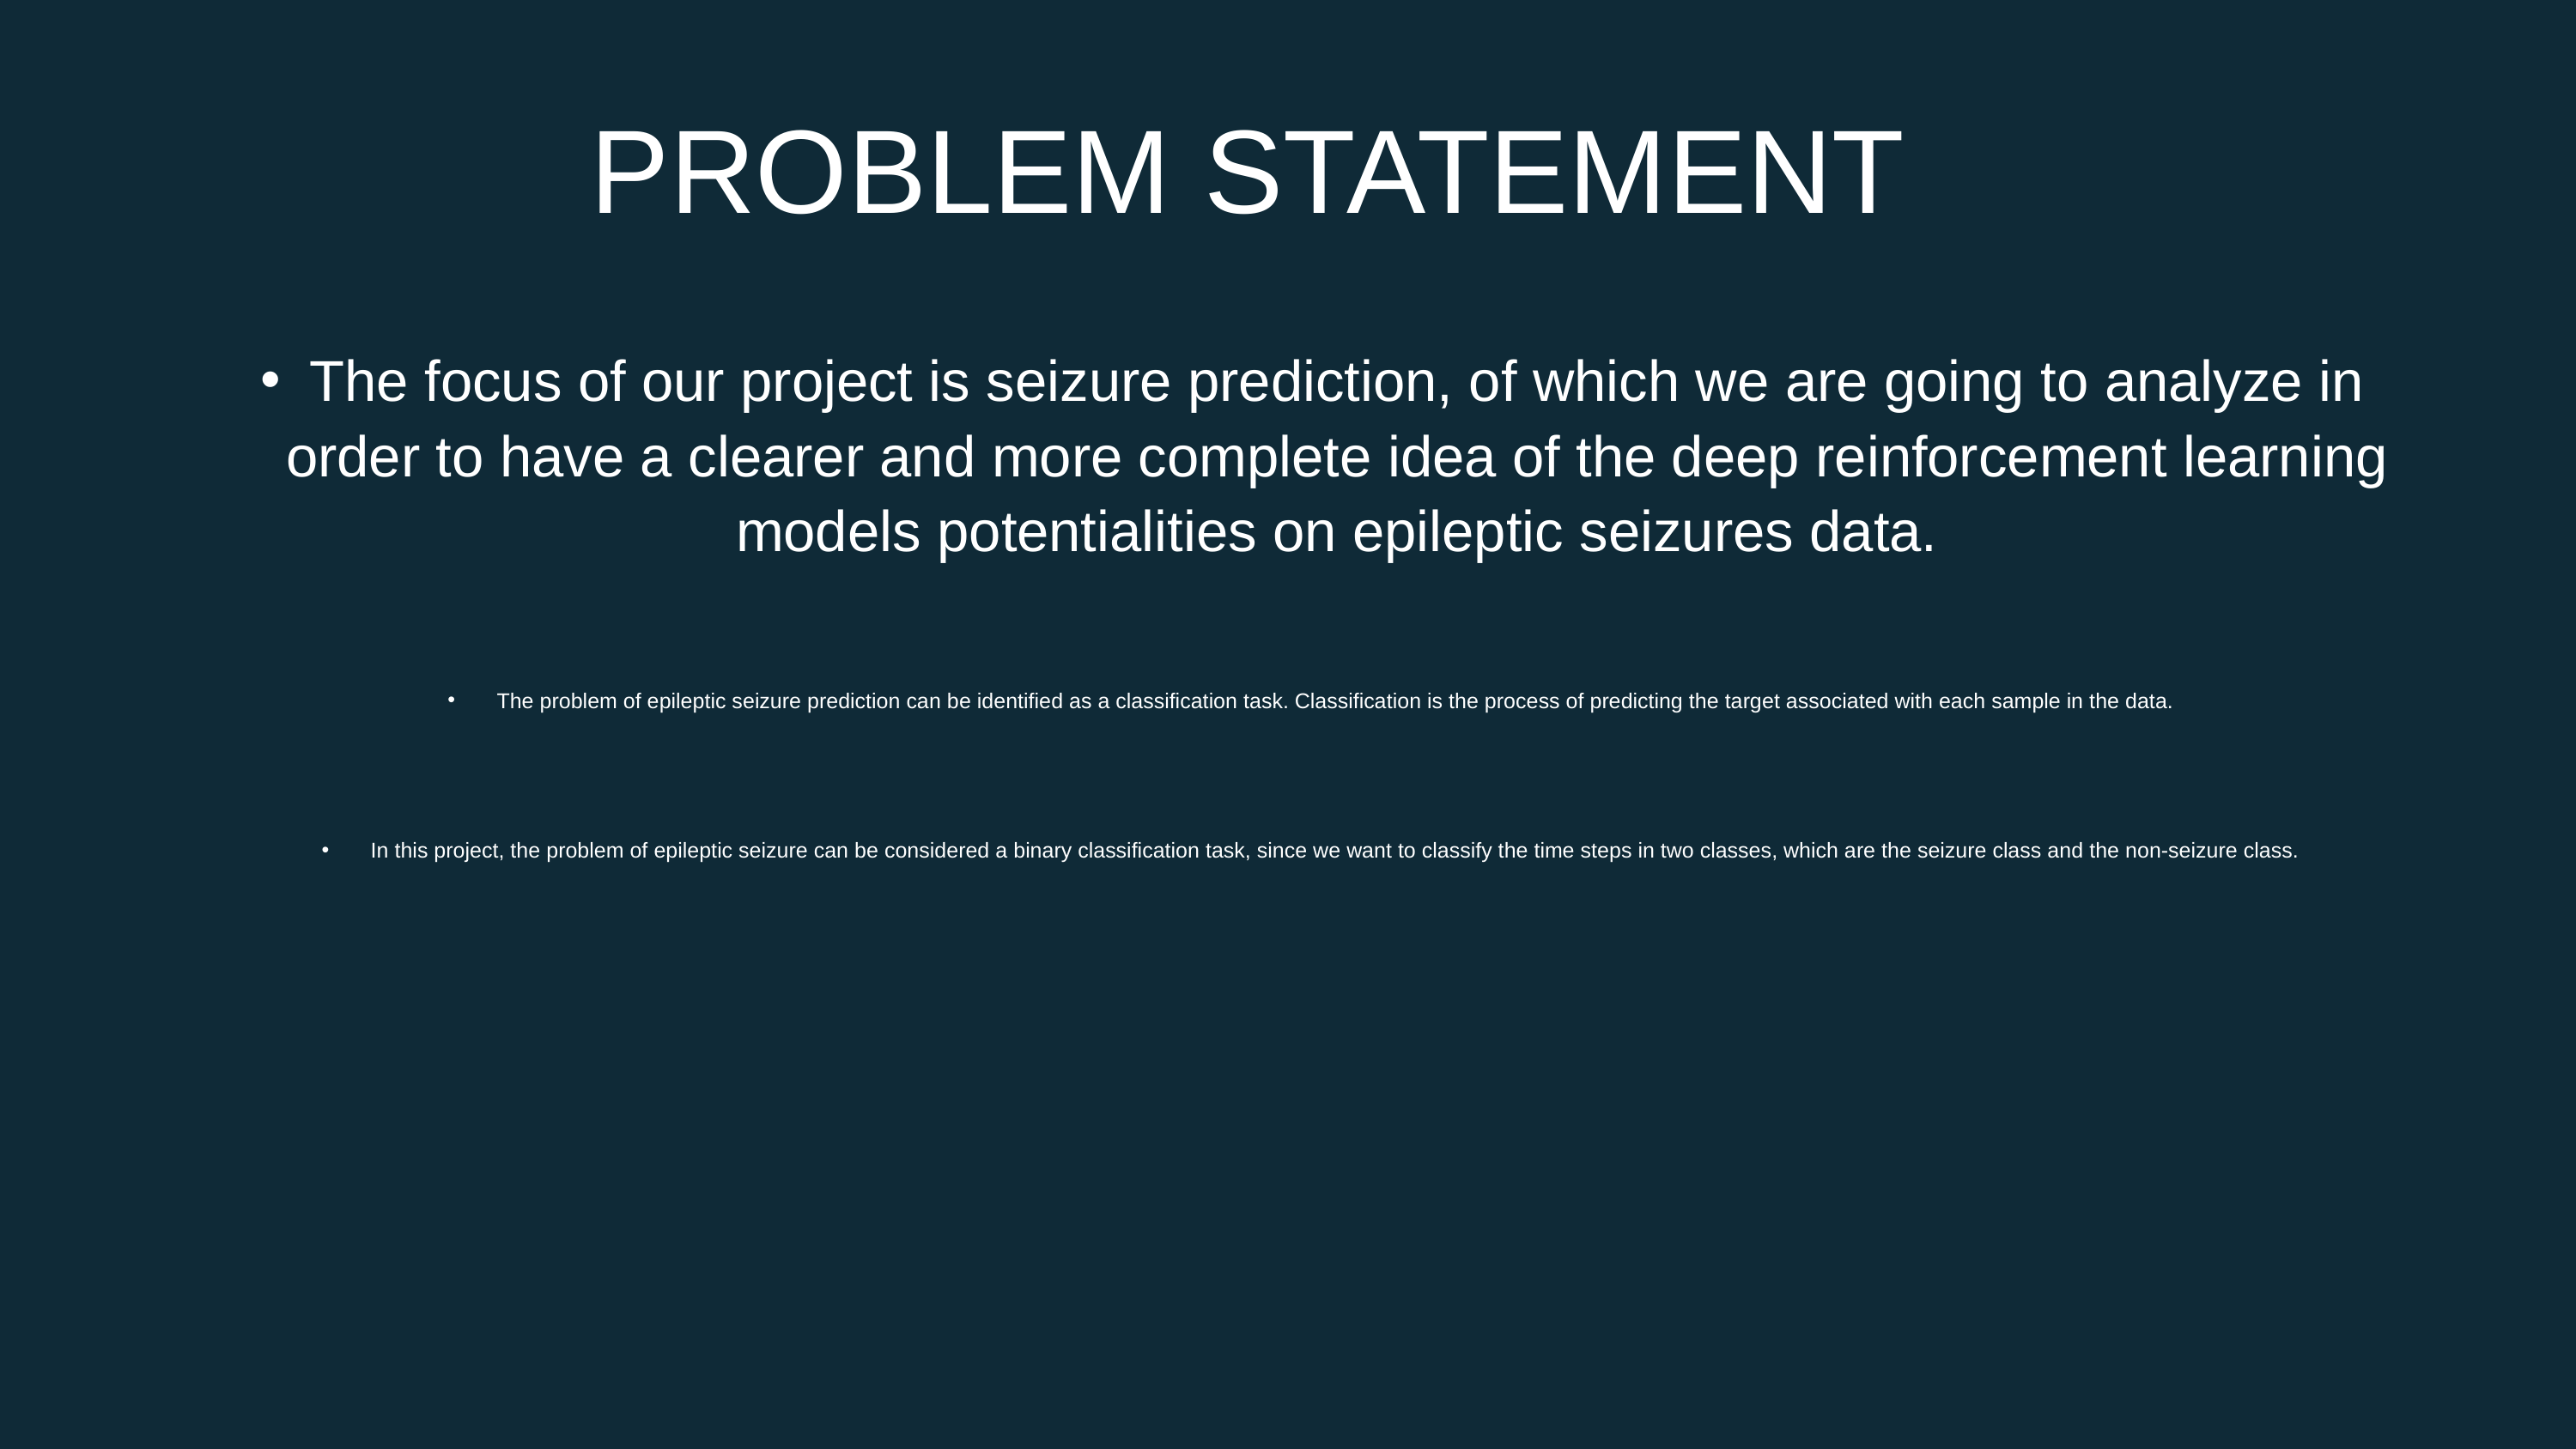

PROBLEM STATEMENT
The focus of our project is seizure prediction, of which we are going to analyze in order to have a clearer and more complete idea of the deep reinforcement learning models potentialities on epileptic seizures data.

The problem of epileptic seizure prediction can be identified as a classification task. Classification is the process of predicting the target associated with each sample in the data.

In this project, the problem of epileptic seizure can be considered a binary classification task, since we want to classify the time steps in two classes, which are the seizure class and the non-seizure class.